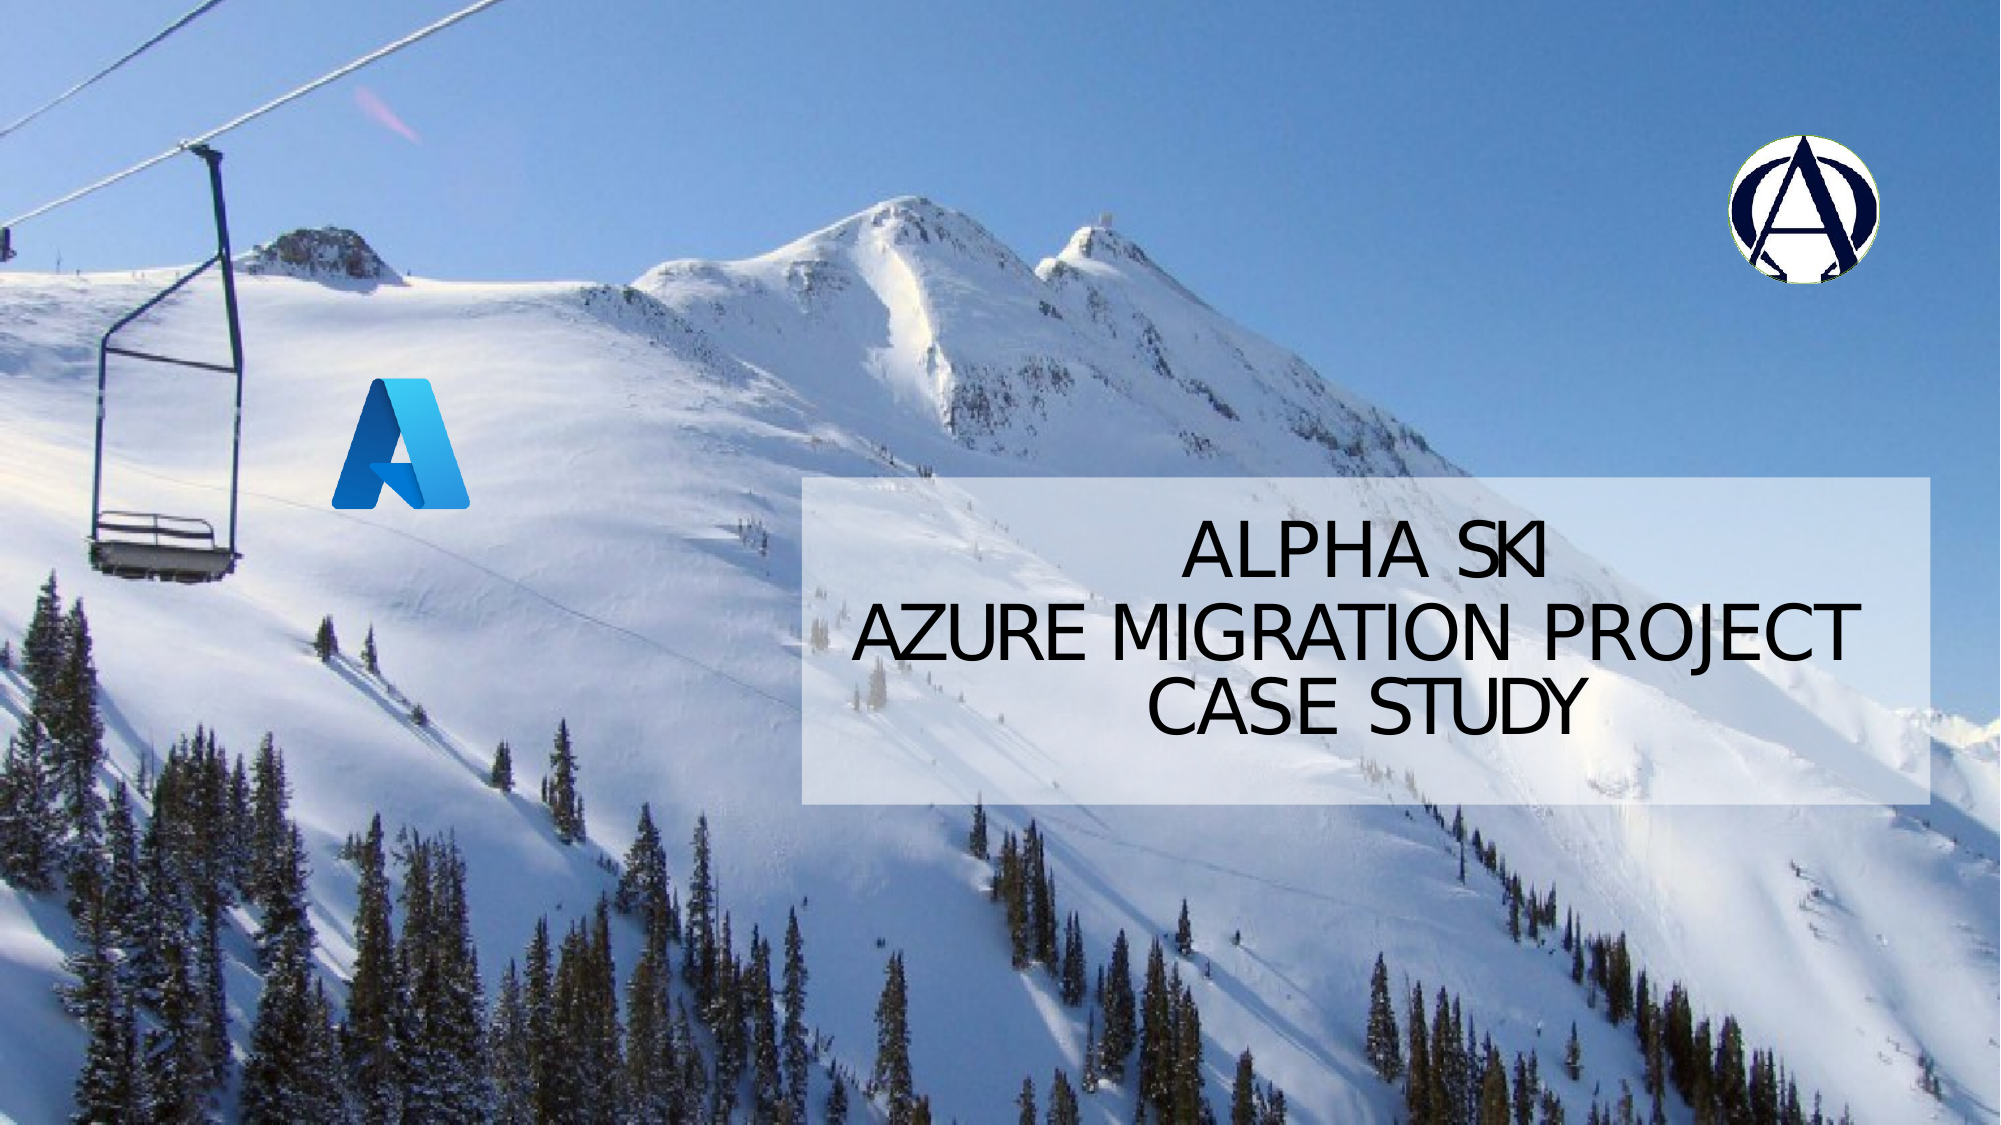

# ALPHA SKI
AZURE MIGRATION PROJECT  CASE STUDY